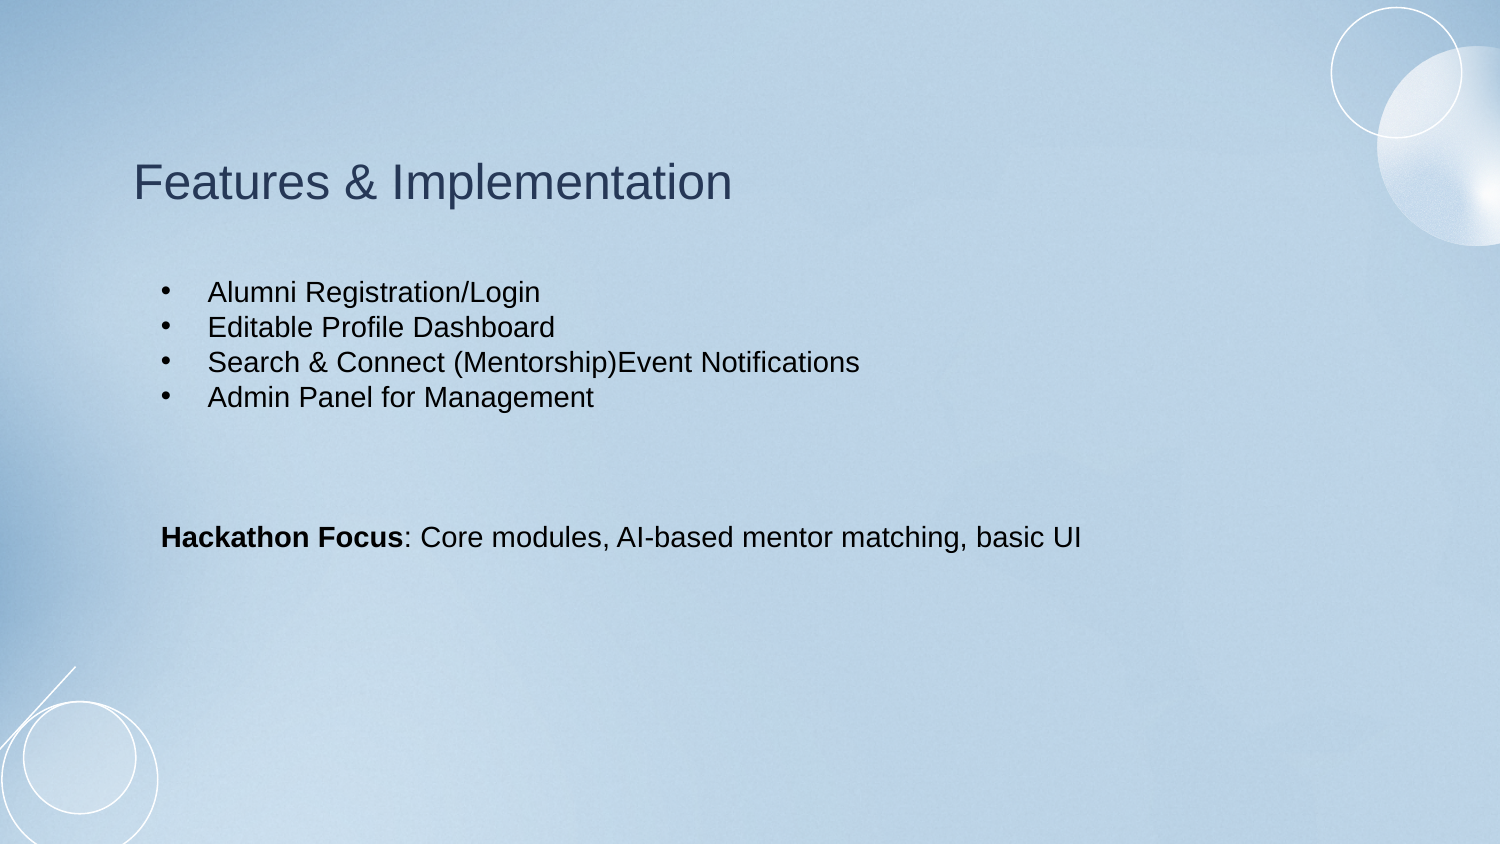

# Features & Implementation
Alumni Registration/Login
Editable Profile Dashboard
Search & Connect (Mentorship)Event Notifications
Admin Panel for Management

Hackathon Focus: Core modules, AI-based mentor matching, basic UI